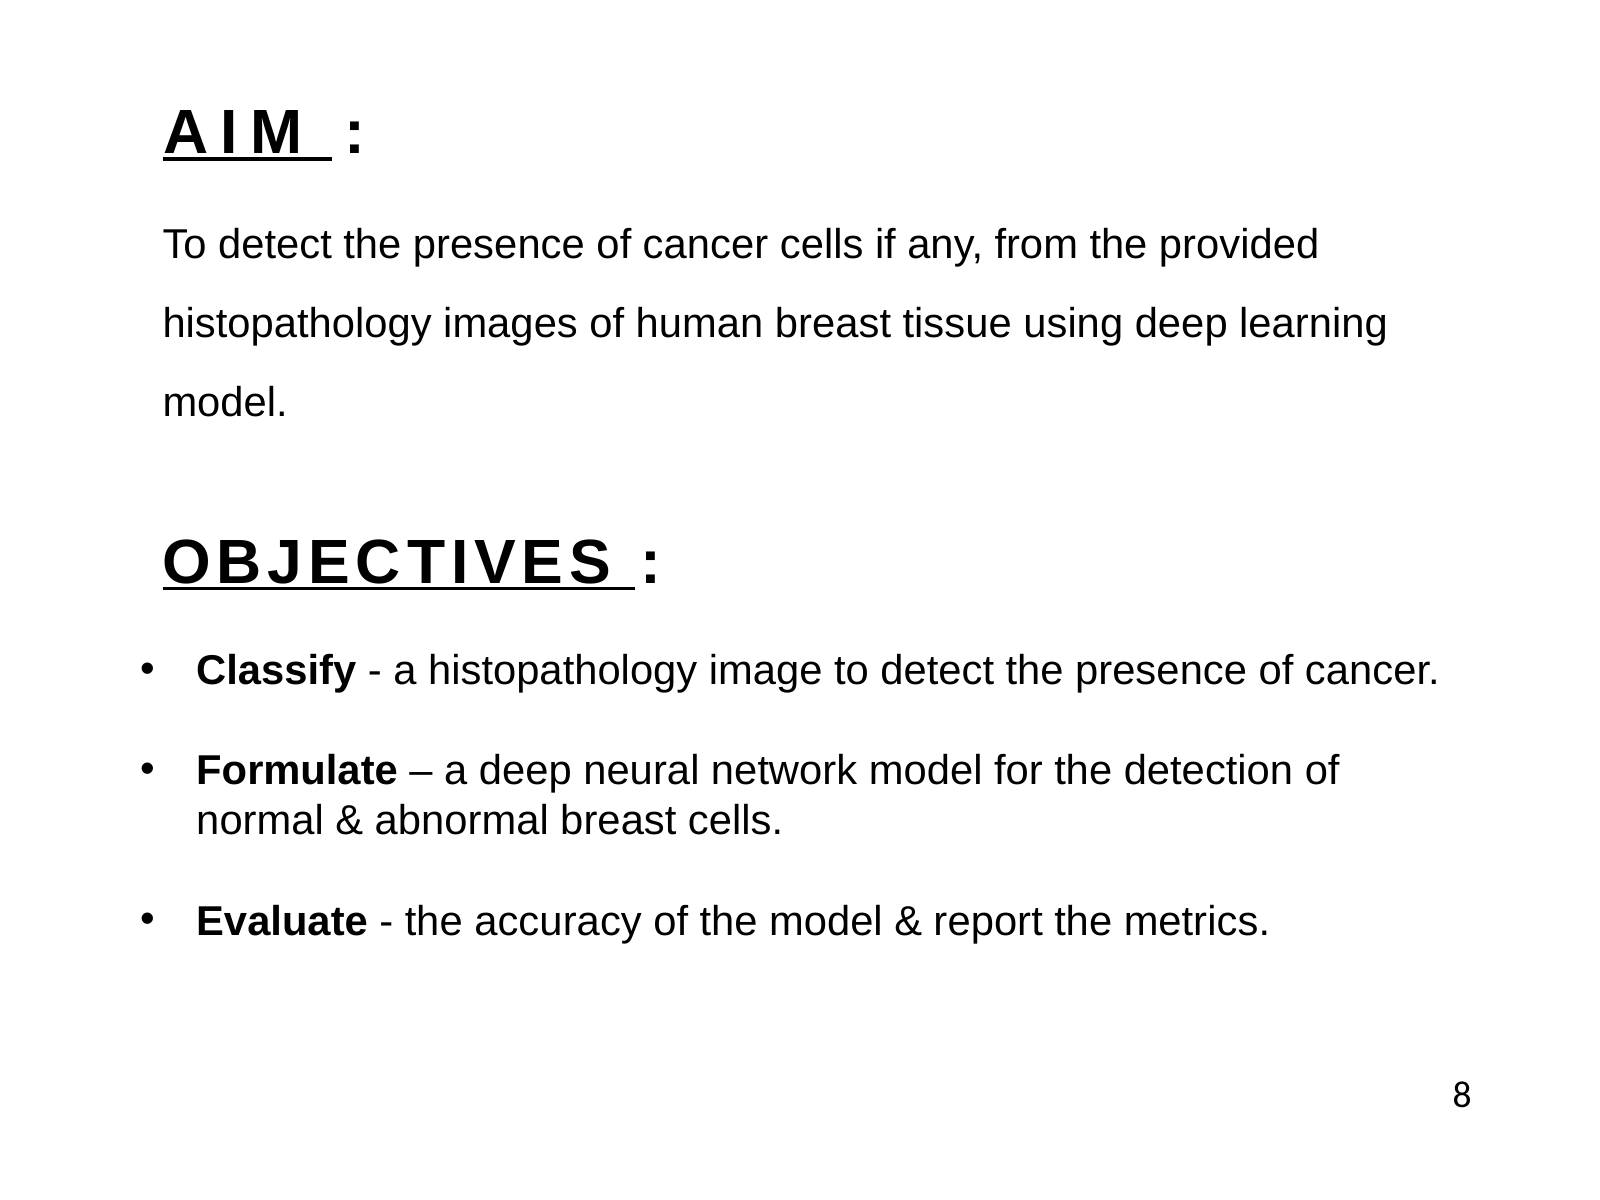

AIM :
To detect the presence of cancer cells if any, from the provided histopathology images of human breast tissue using deep learning model.
OBJECTIVES :
Classify - a histopathology image to detect the presence of cancer.

Formulate – a deep neural network model for the detection of normal & abnormal breast cells.

Evaluate - the accuracy of the model & report the metrics.
8